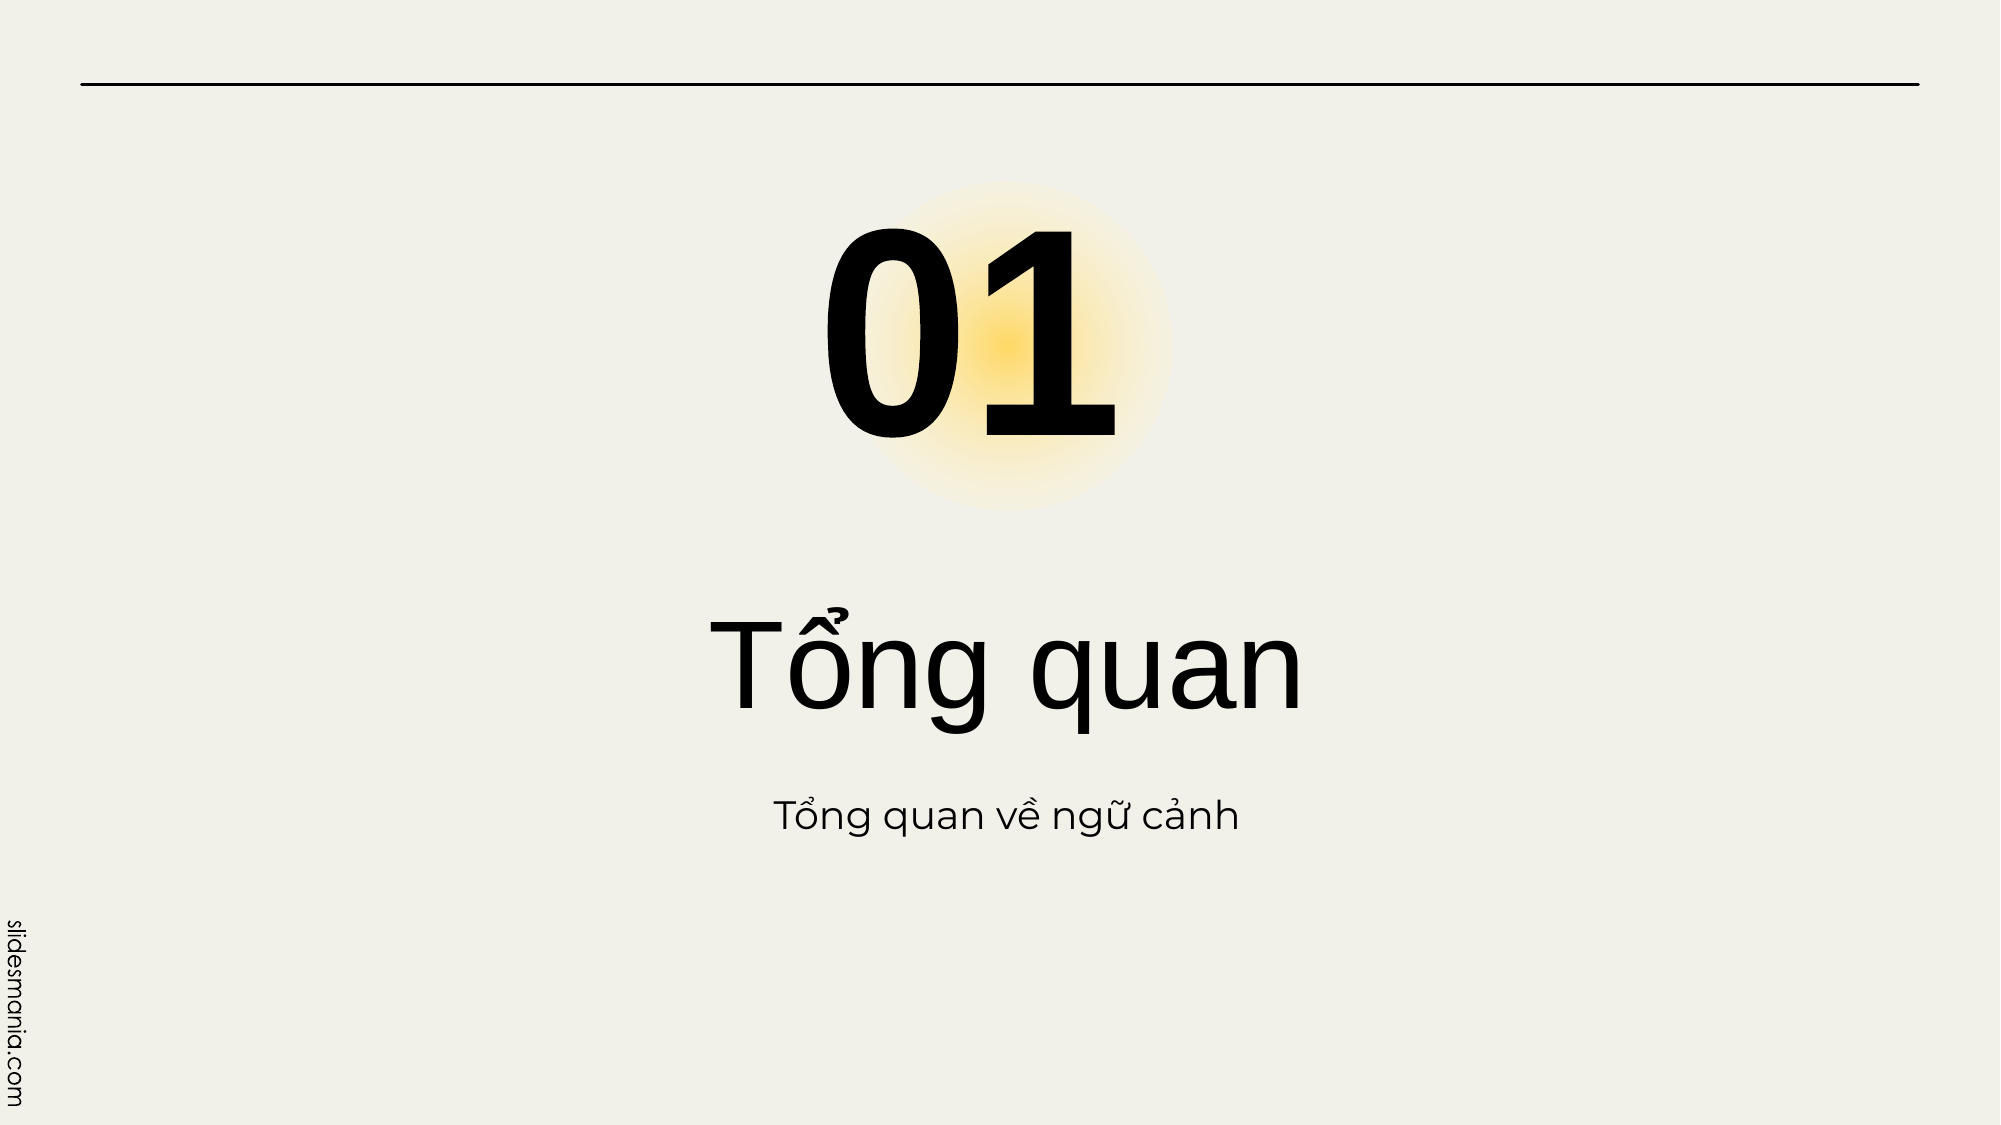

01
# Tổng quan
Tổng quan về ngữ cảnh